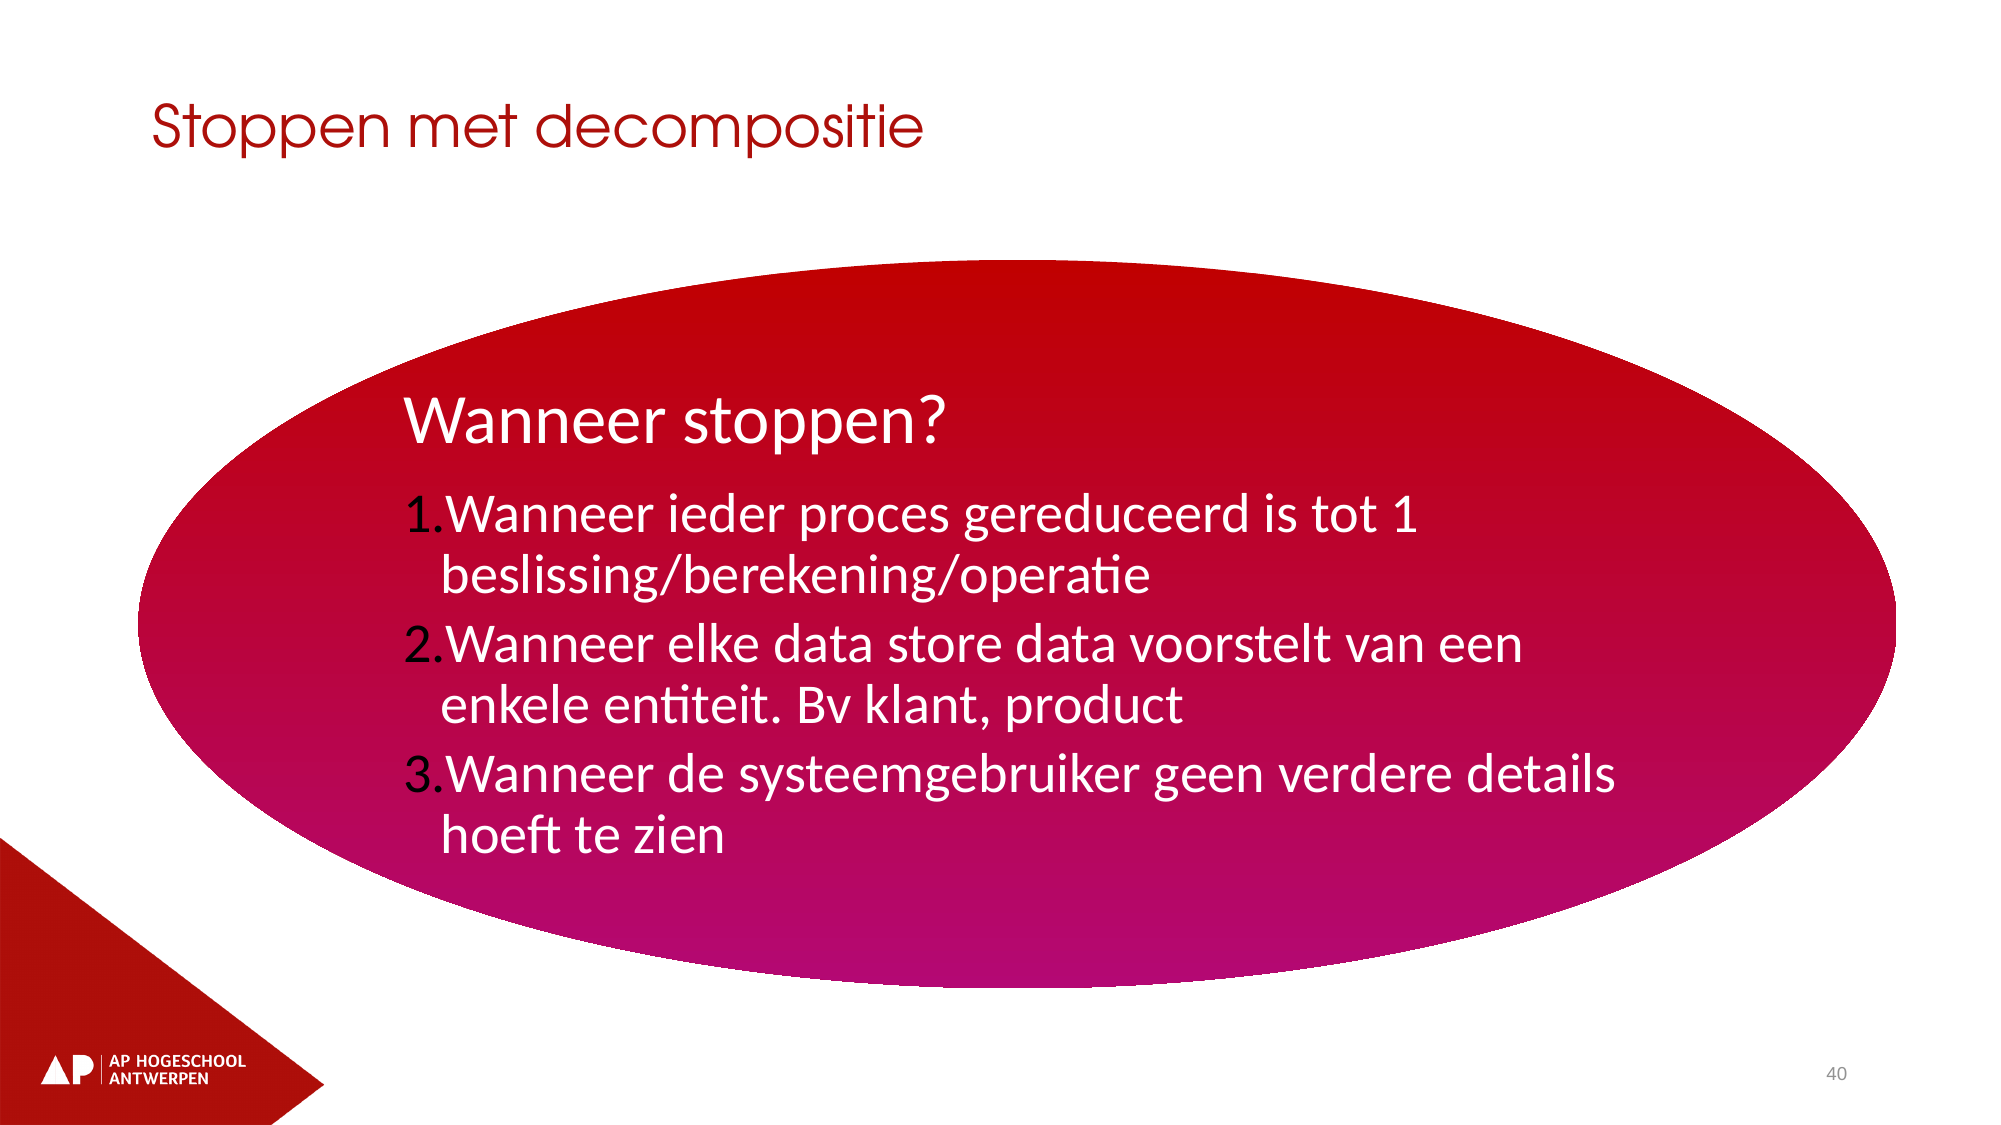

Stoppen met decompositie
Wanneer stoppen?
Wanneer ieder proces gereduceerd is tot 1 beslissing/berekening/operatie
Wanneer elke data store data voorstelt van een enkele entiteit. Bv klant, product
Wanneer de systeemgebruiker geen verdere details hoeft te zien
40